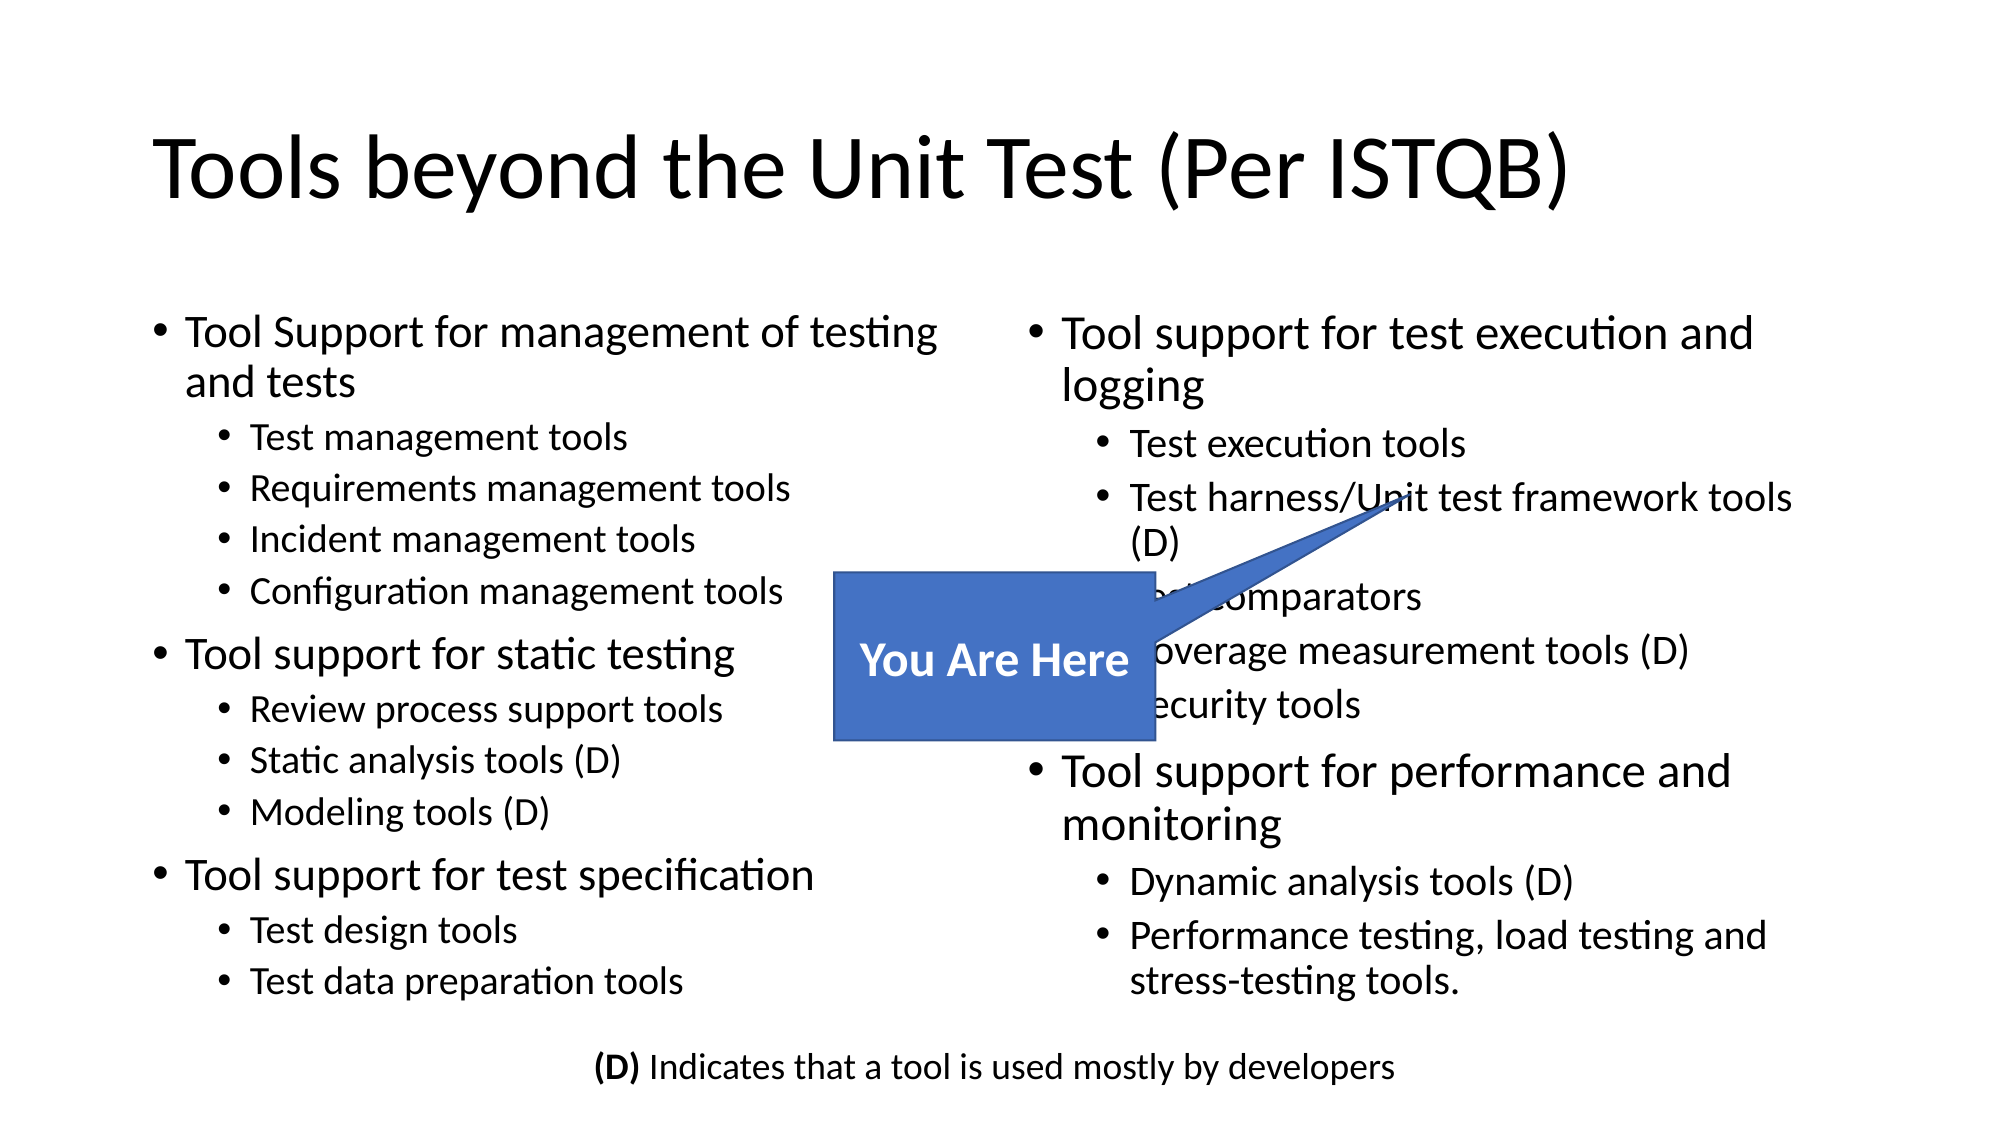

# Tools beyond the Unit Test (Per ISTQB)
Tool Support for management of testing and tests
Test management tools
Requirements management tools
Incident management tools
Configuration management tools
Tool support for static testing
Review process support tools
Static analysis tools (D)
Modeling tools (D)
Tool support for test specification
Test design tools
Test data preparation tools
Tool support for test execution and logging
Test execution tools
Test harness/Unit test framework tools (D)
Test comparators
Coverage measurement tools (D)
Security tools
Tool support for performance and monitoring
Dynamic analysis tools (D)
Performance testing, load testing and stress-testing tools.
You Are Here
(D) Indicates that a tool is used mostly by developers